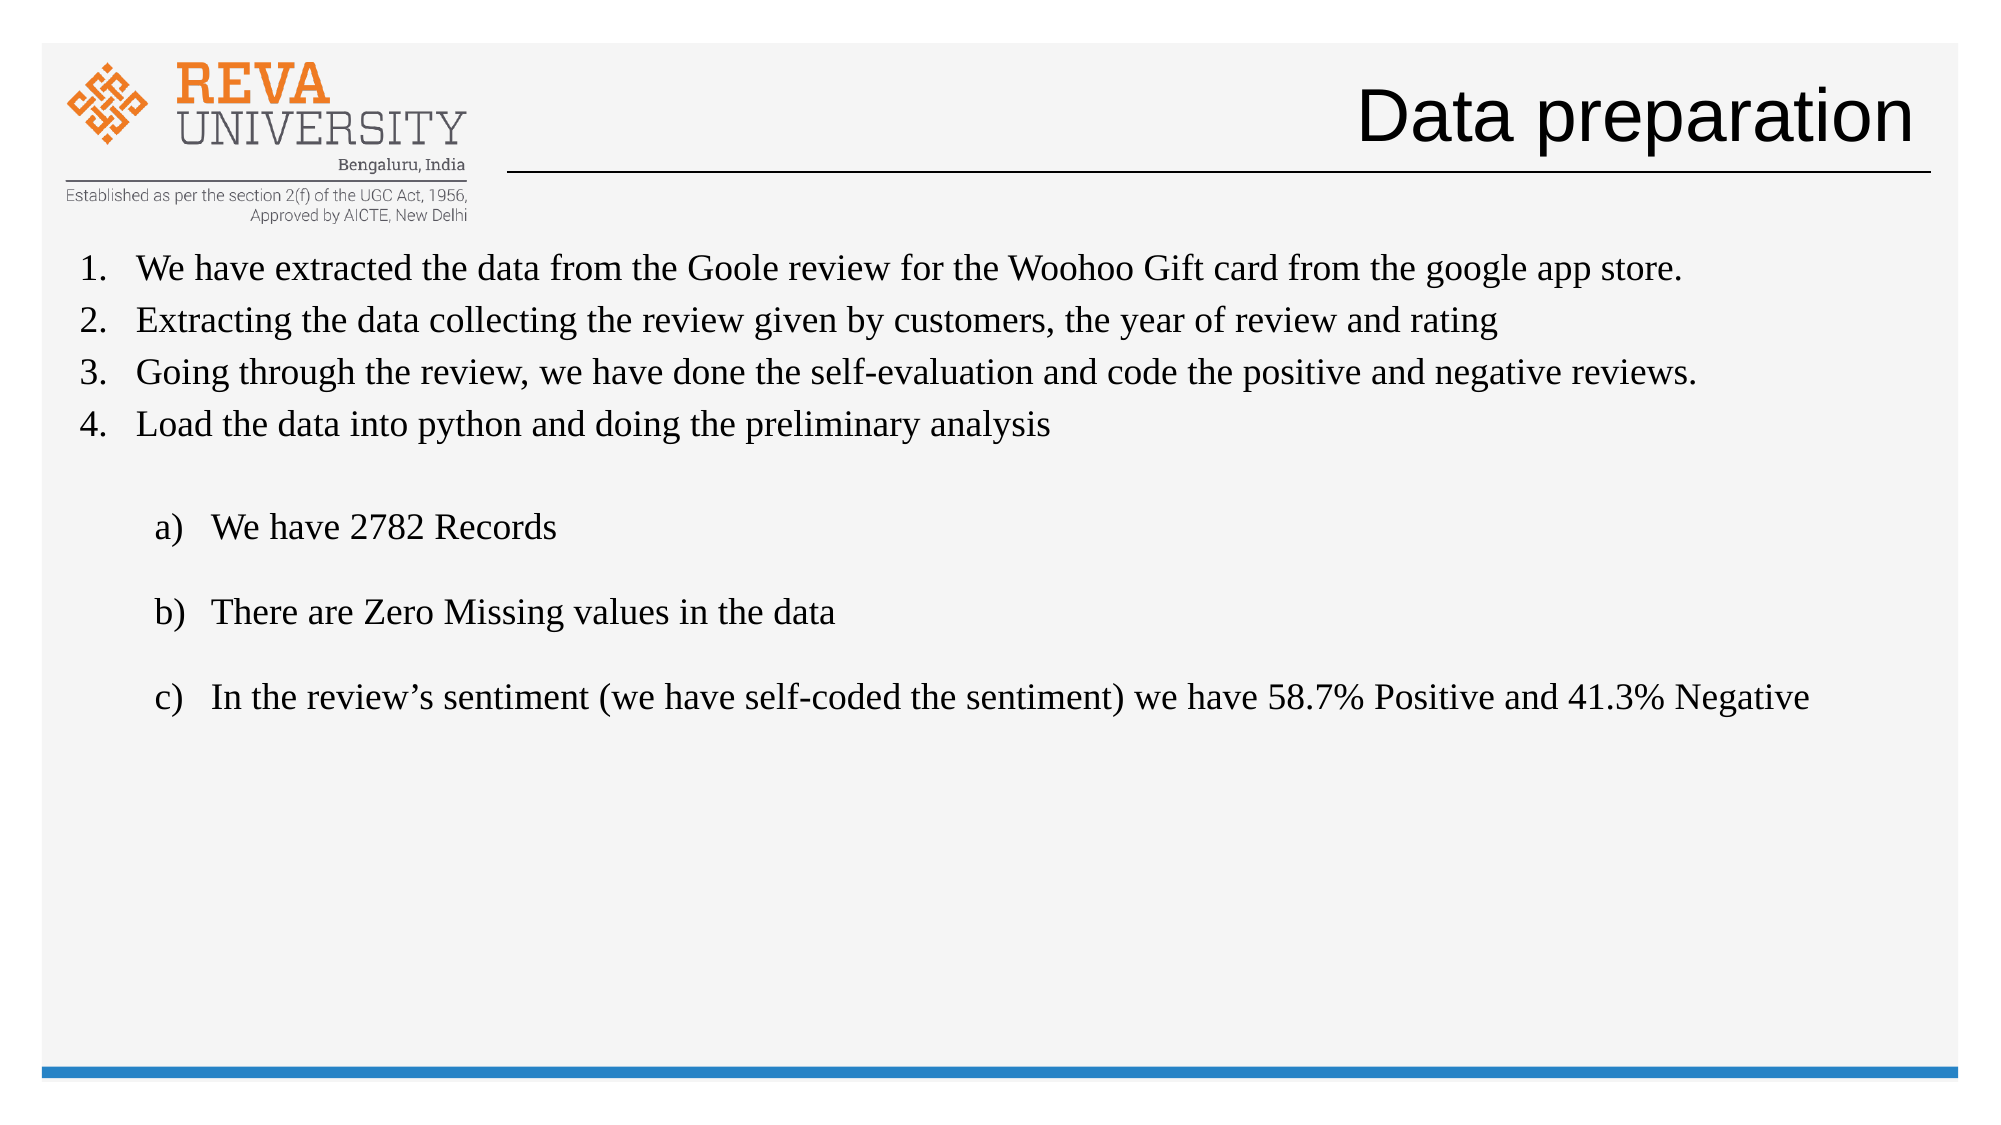

# Data preparation
We have extracted the data from the Goole review for the Woohoo Gift card from the google app store.
Extracting the data collecting the review given by customers, the year of review and rating
Going through the review, we have done the self-evaluation and code the positive and negative reviews.
Load the data into python and doing the preliminary analysis

We have 2782 Records
There are Zero Missing values in the data
In the review’s sentiment (we have self-coded the sentiment) we have 58.7% Positive and 41.3% Negative